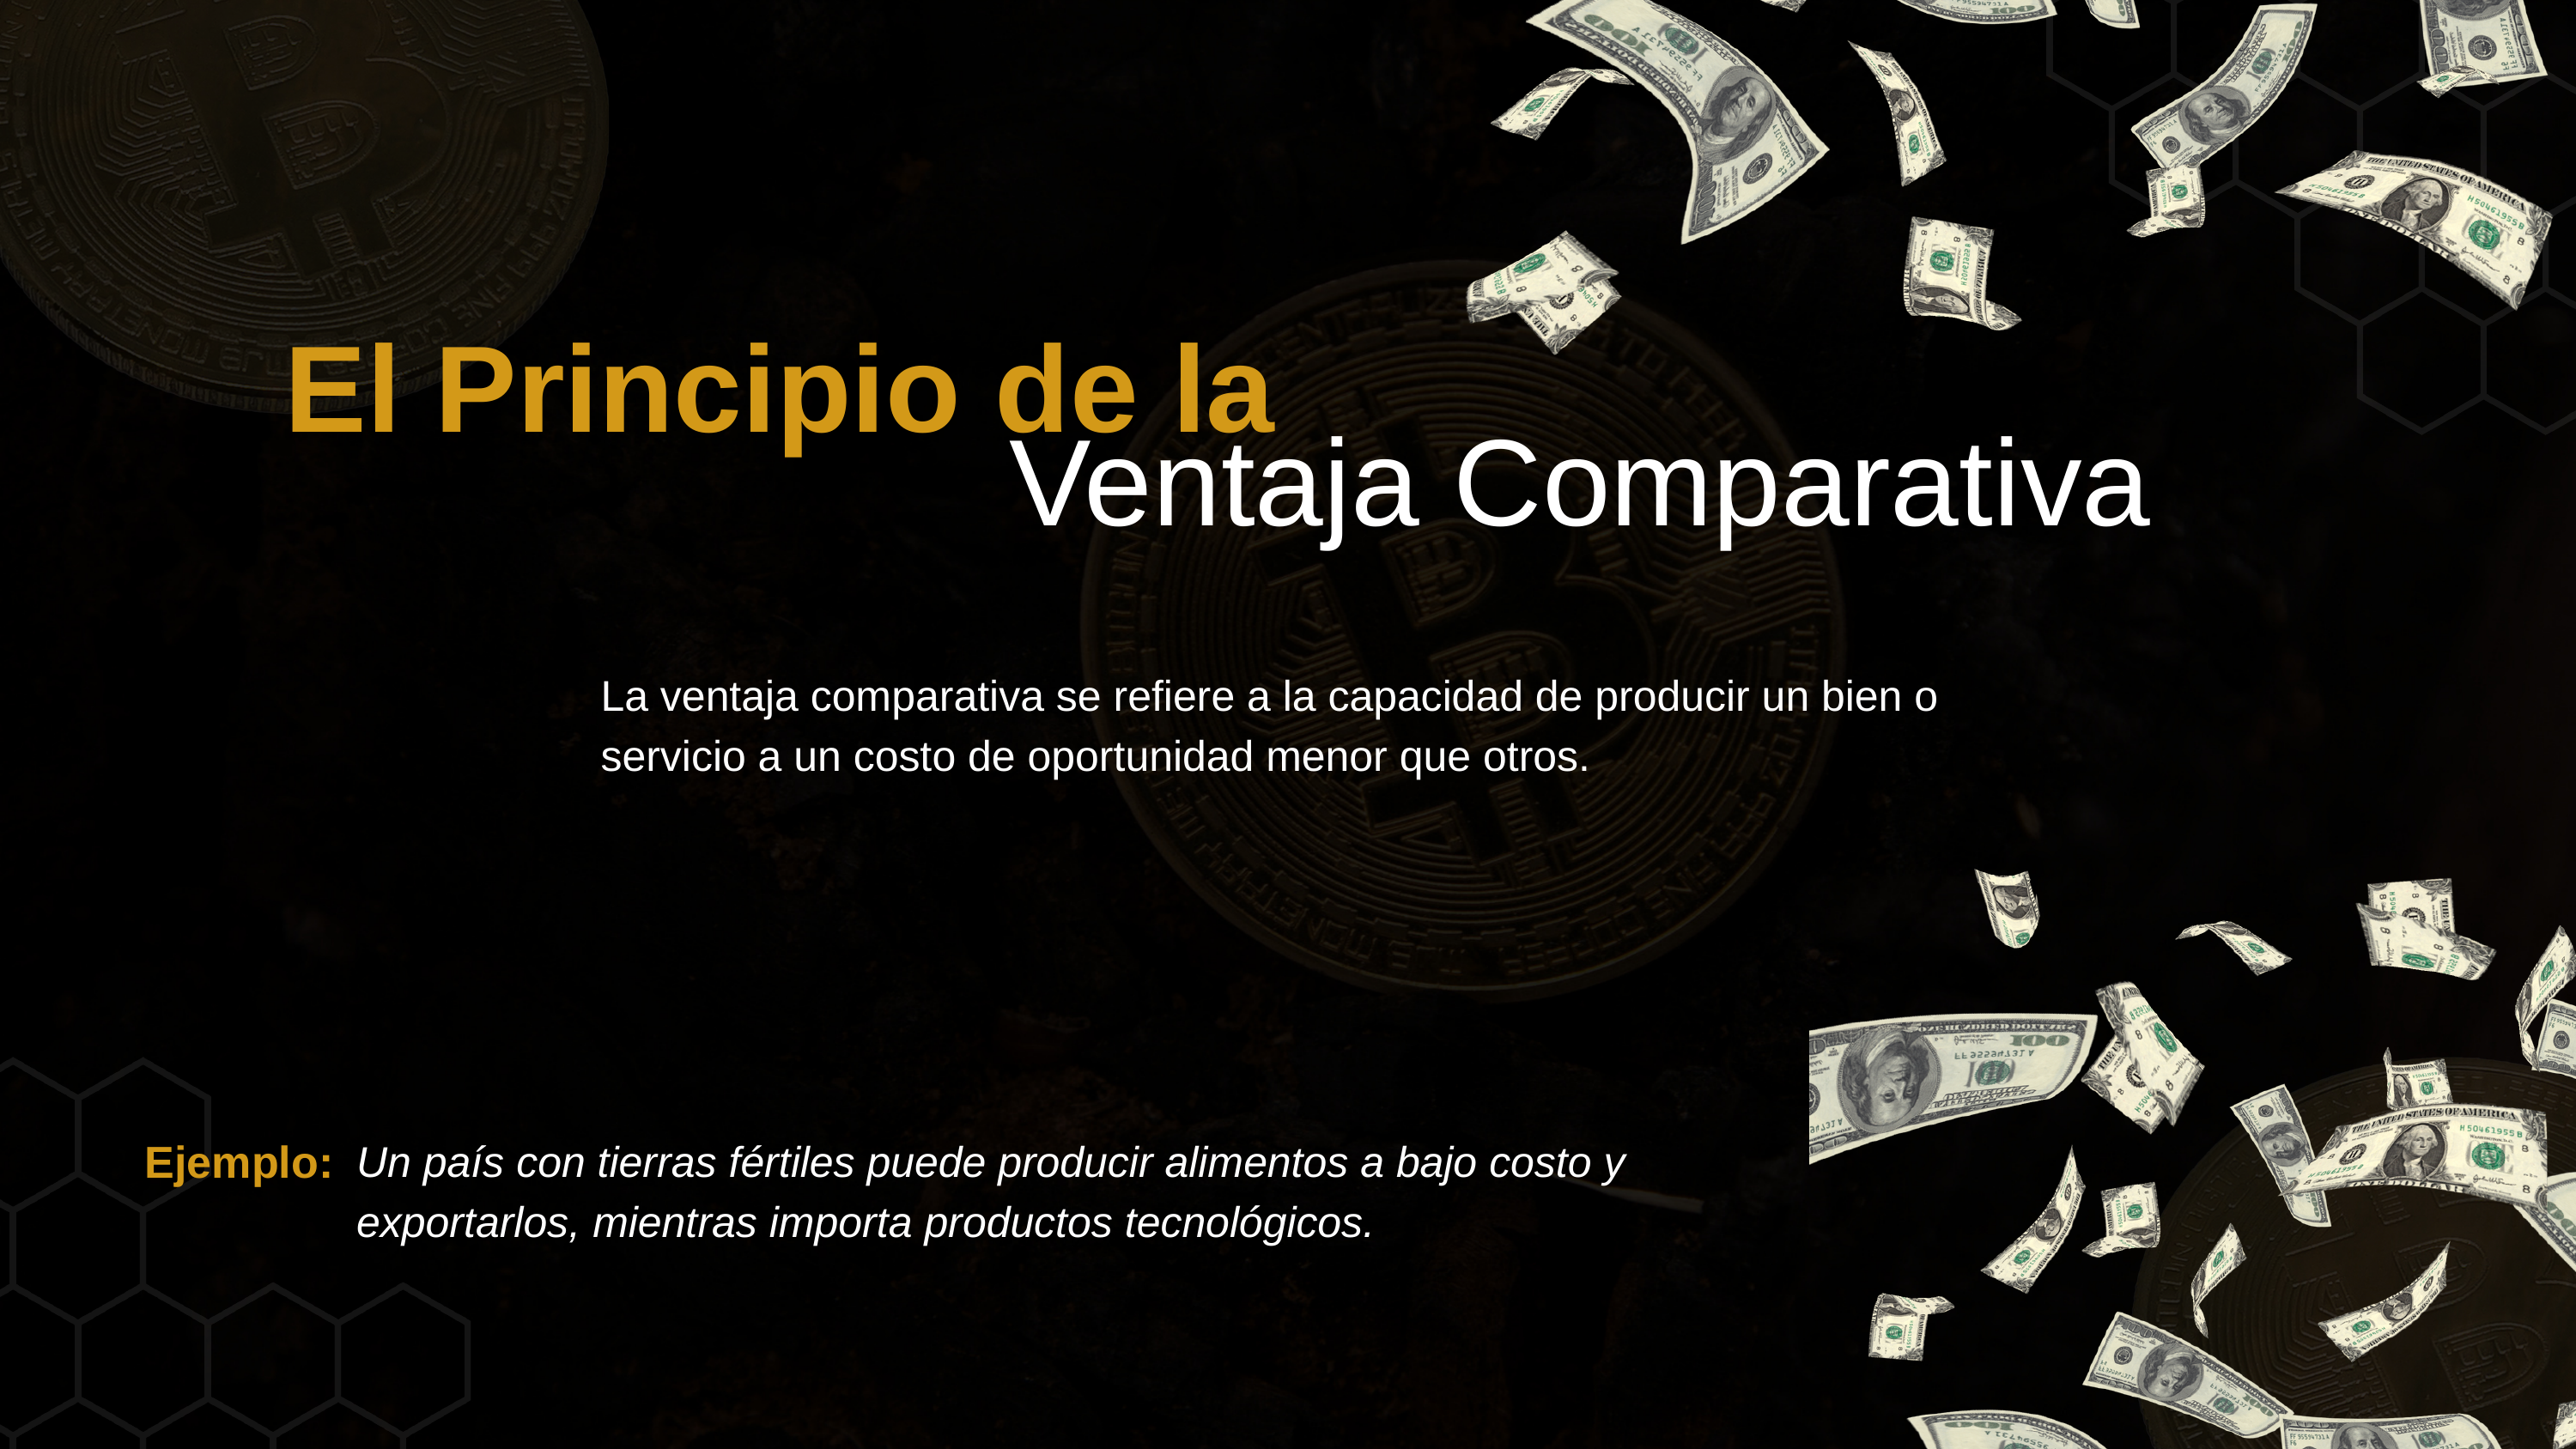

El Principio de la
Ventaja Comparativa
La ventaja comparativa se refiere a la capacidad de producir un bien o servicio a un costo de oportunidad menor que otros.

Ejemplo:
Un país con tierras fértiles puede producir alimentos a bajo costo y exportarlos, mientras importa productos tecnológicos.